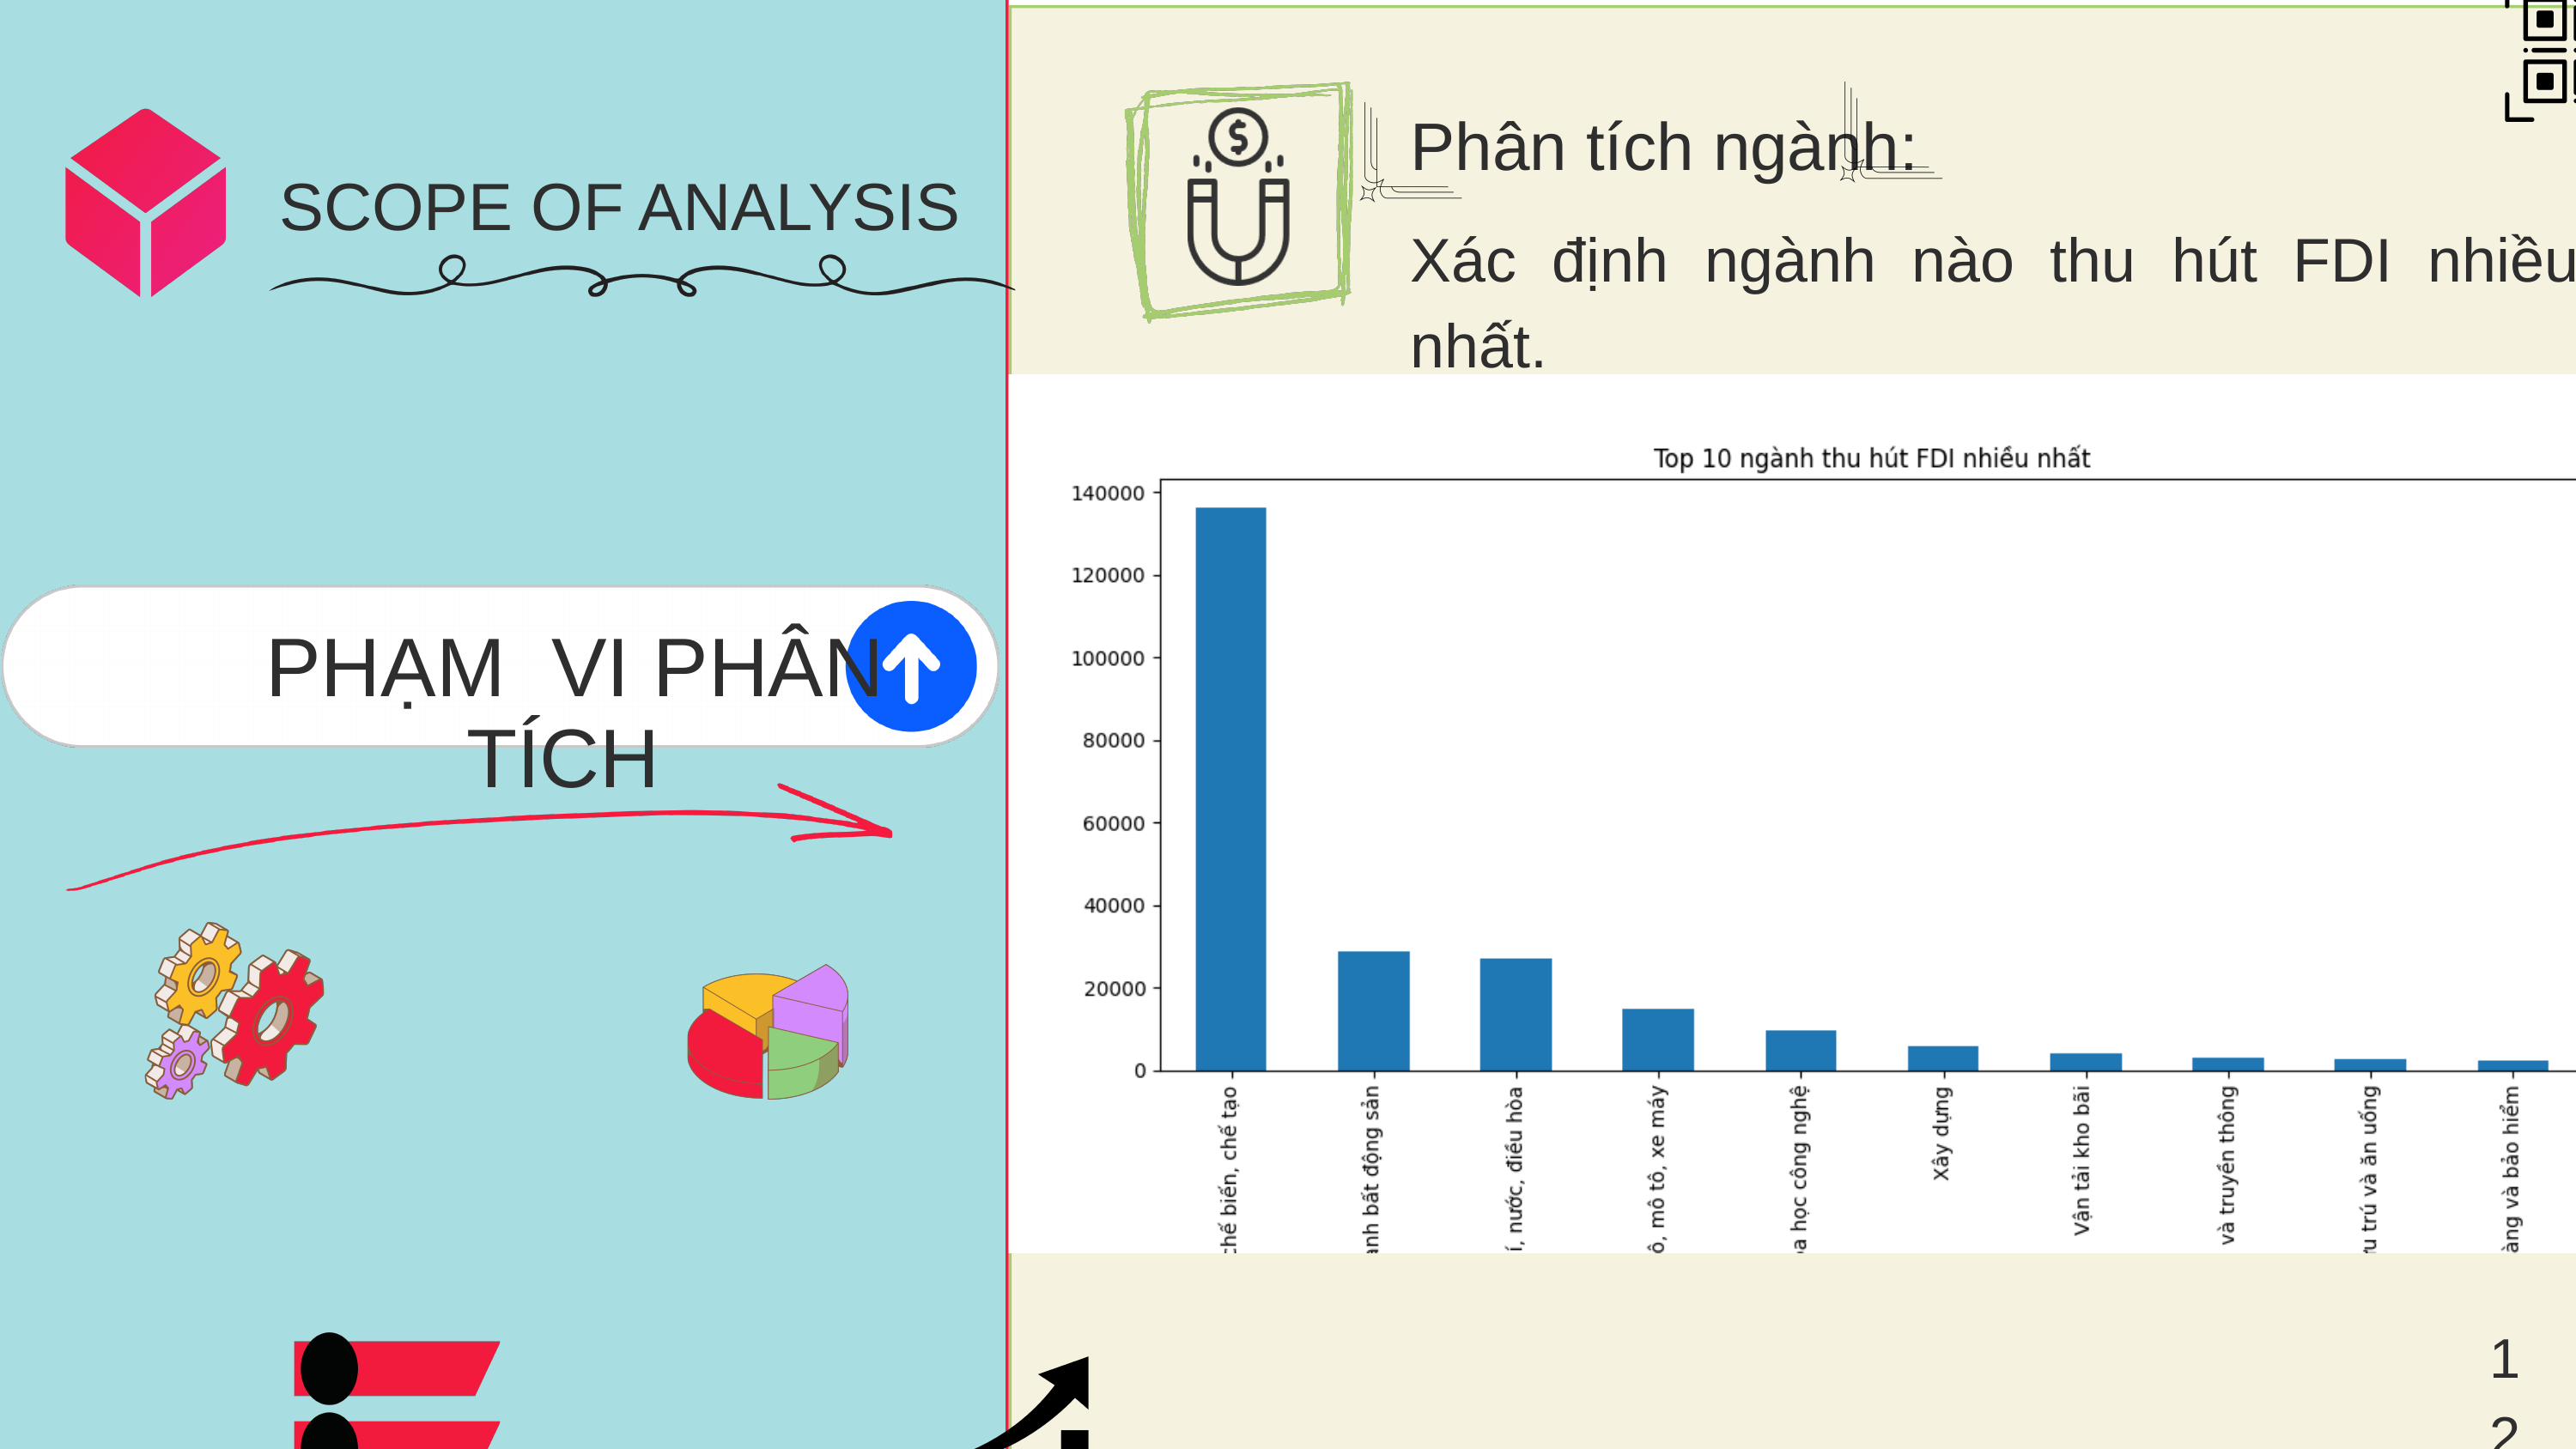

Phân tích ngành:
Xác định ngành nào thu hút FDI nhiều nhất.

SCOPE OF ANALYSIS

PHẠM  VI PHÂN TÍCH

12